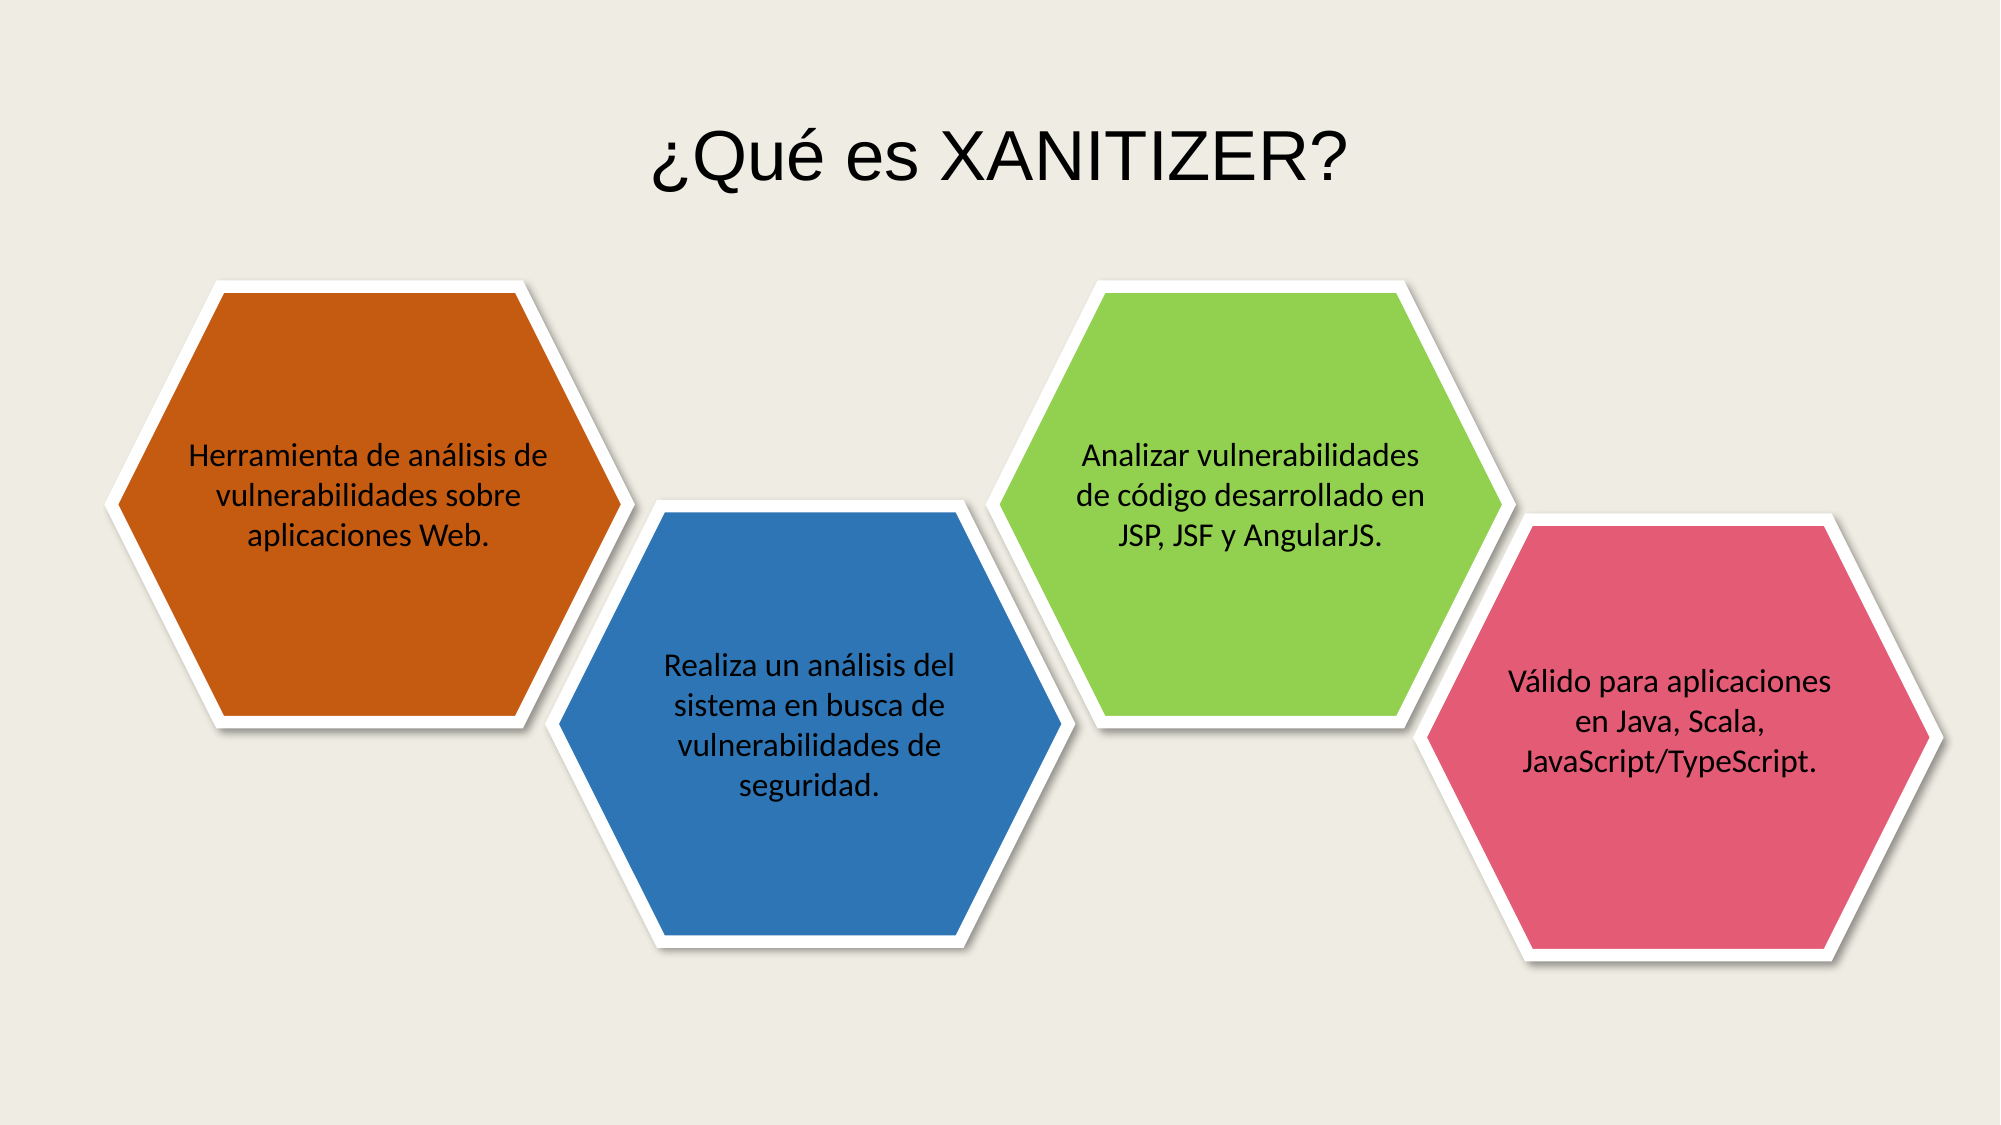

# ¿Qué es XANITIZER?

Herramienta de análisis de vulnerabilidades sobre aplicaciones Web.
Analizar vulnerabilidades de código desarrollado en JSP, JSF y AngularJS.

Realiza un análisis del sistema en busca de vulnerabilidades de seguridad.
Válido para aplicaciones en Java, Scala, JavaScript/TypeScript.